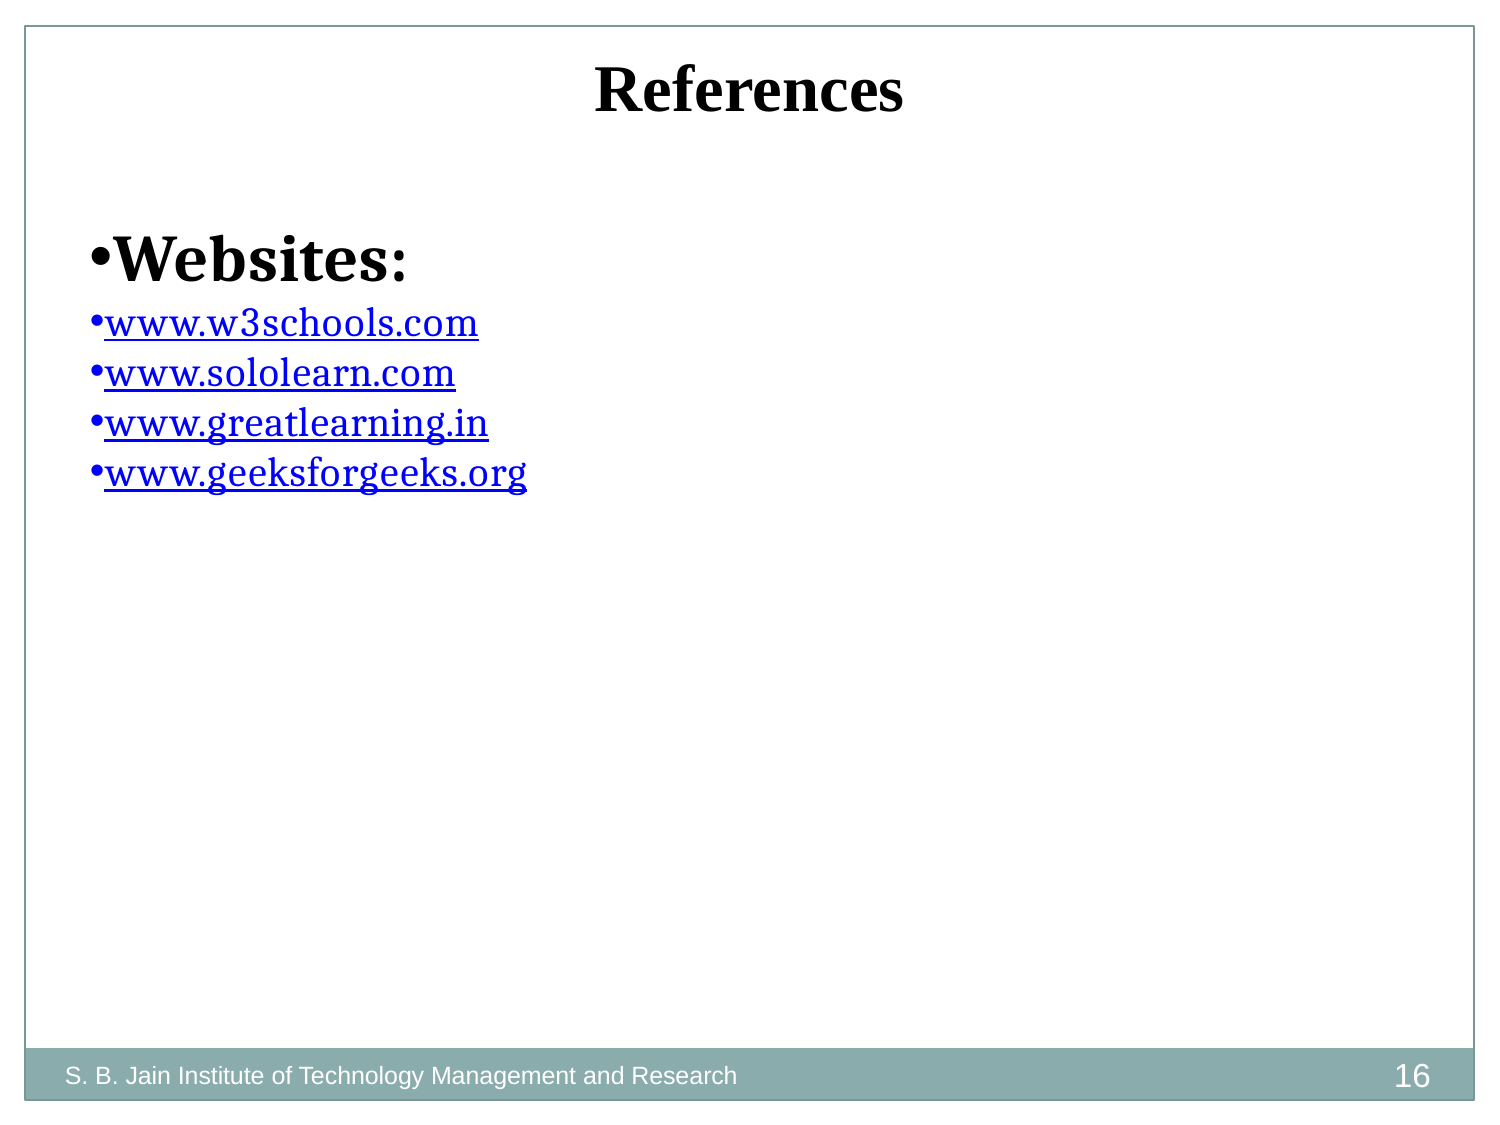

References

Websites:
www.w3schools.com
www.sololearn.com
www.greatlearning.in
www.geeksforgeeks.org

16
S. B. Jain Institute of Technology Management and Research